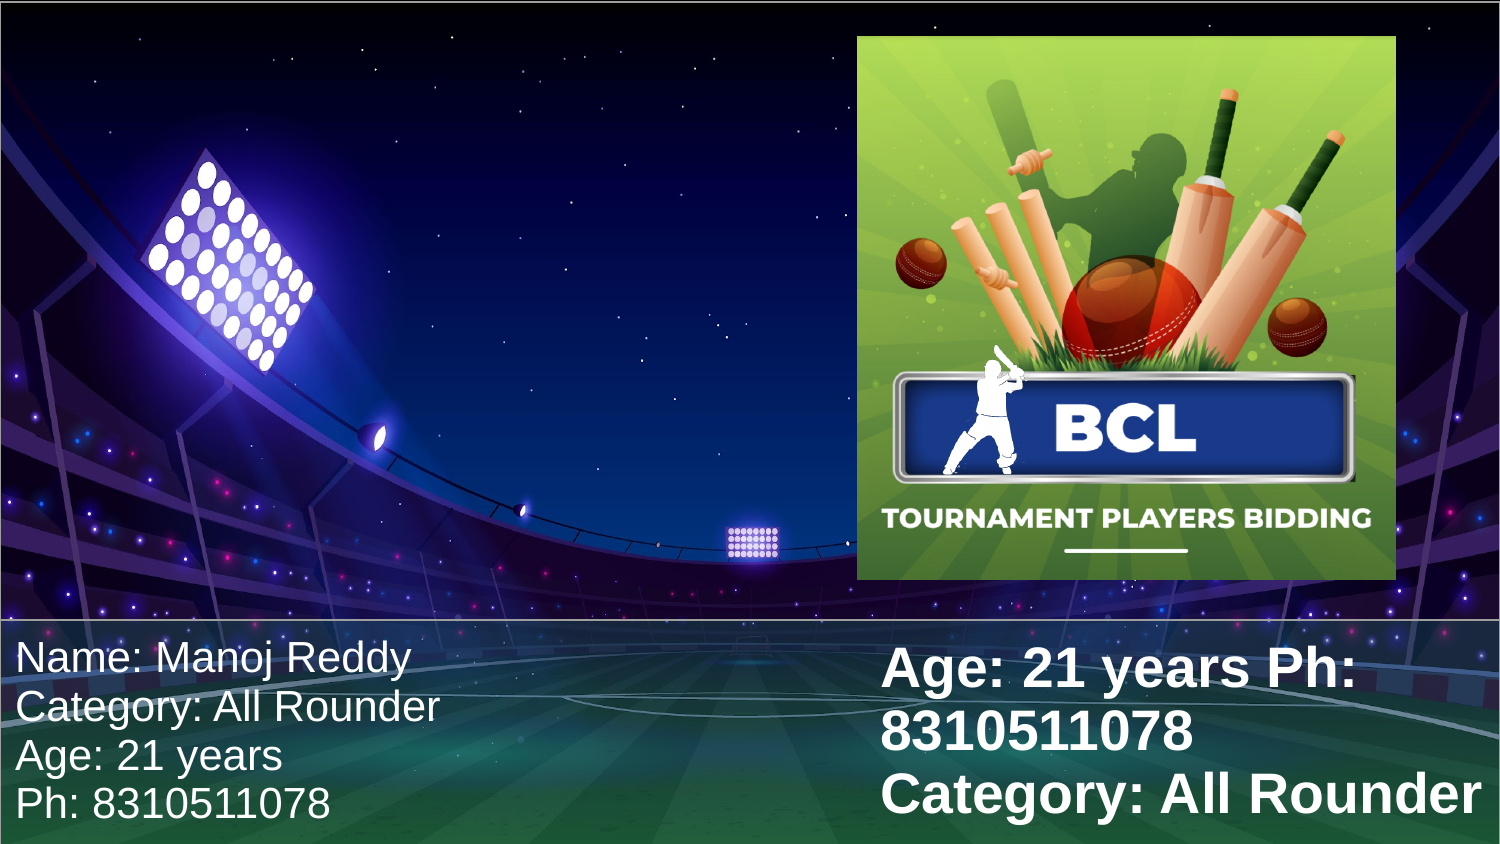

Age: 21 years Ph: 8310511078
Category: All Rounder
# Name: Manoj Reddy
Category: All Rounder
Age: 21 years
Ph: 8310511078